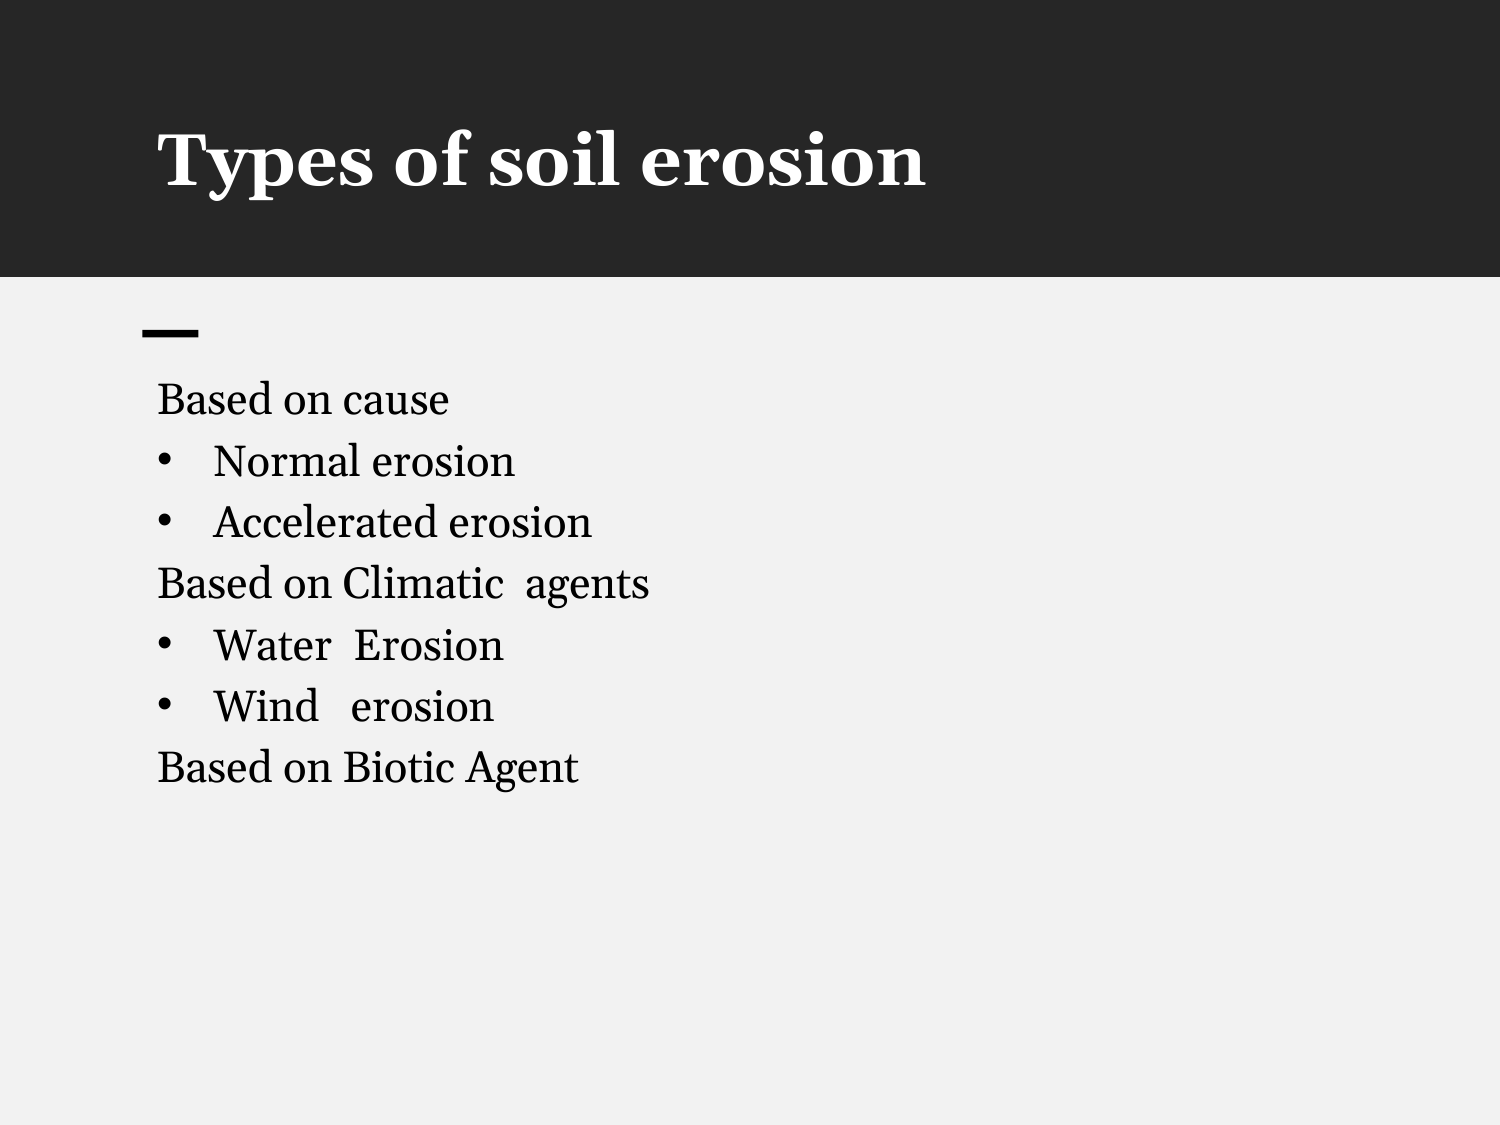

# Types of soil erosion

Based on cause
Normal erosion
Accelerated erosion
Based on Climatic  agents
Water  Erosion
Wind   erosion
Based on Biotic Agent